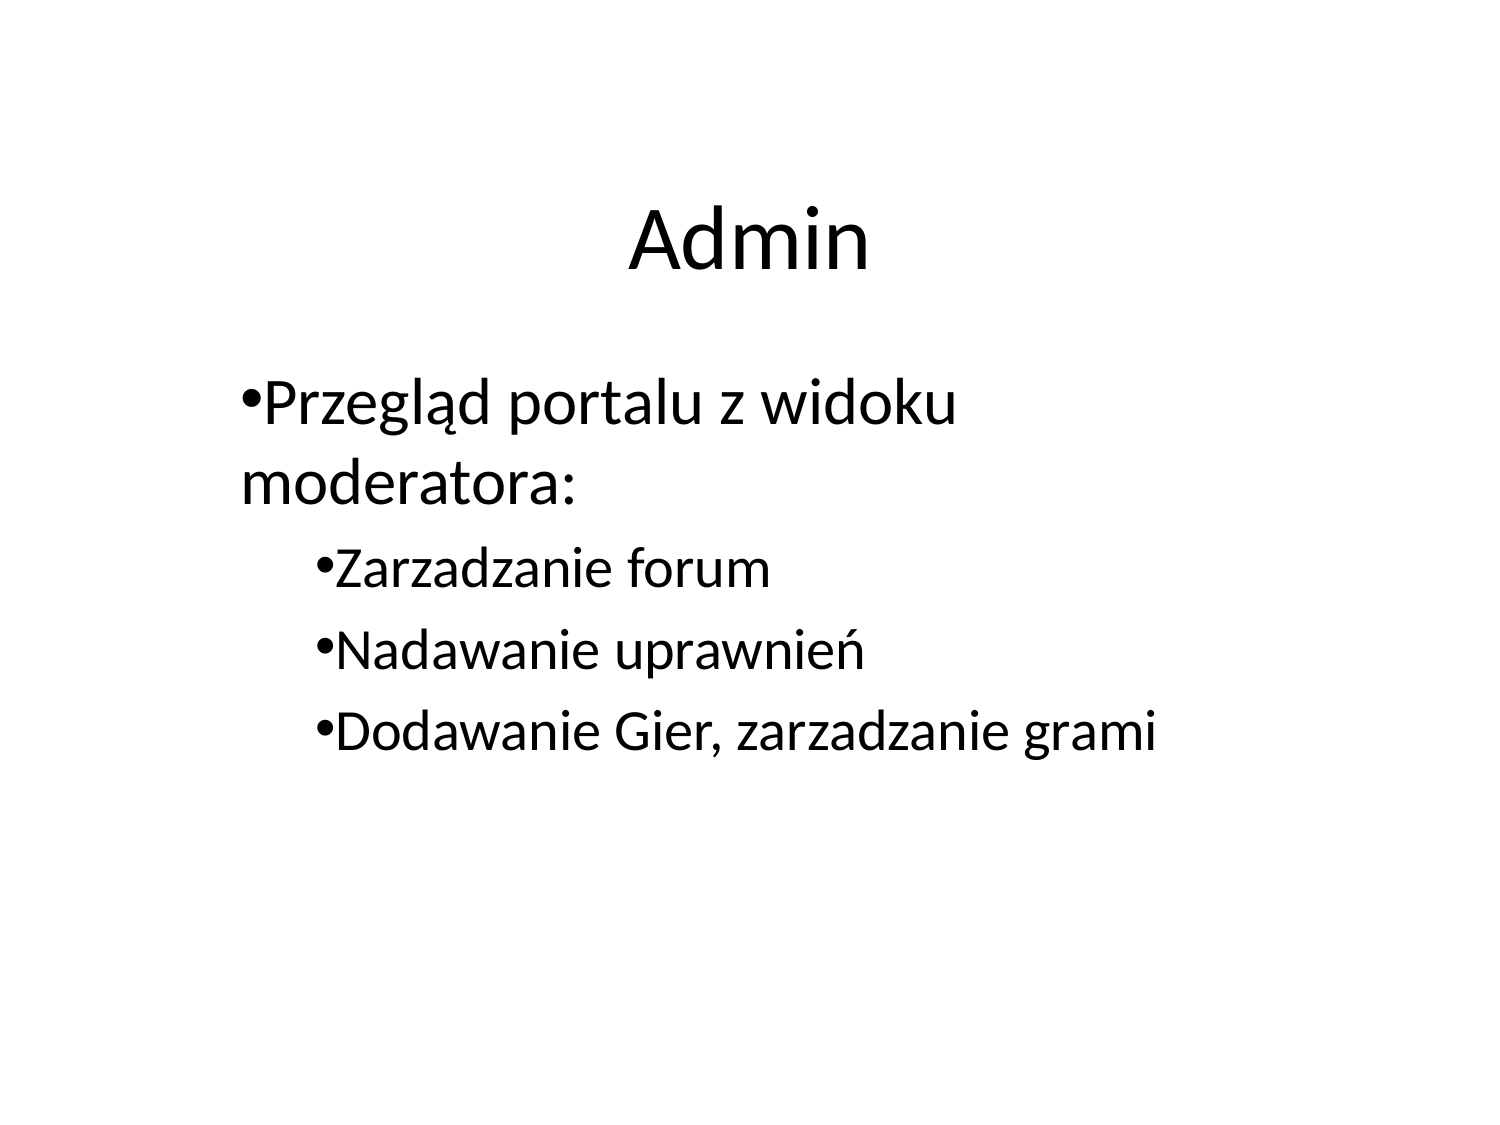

# Admin
Przegląd portalu z widoku moderatora:
Zarzadzanie forum
Nadawanie uprawnień
Dodawanie Gier, zarzadzanie grami